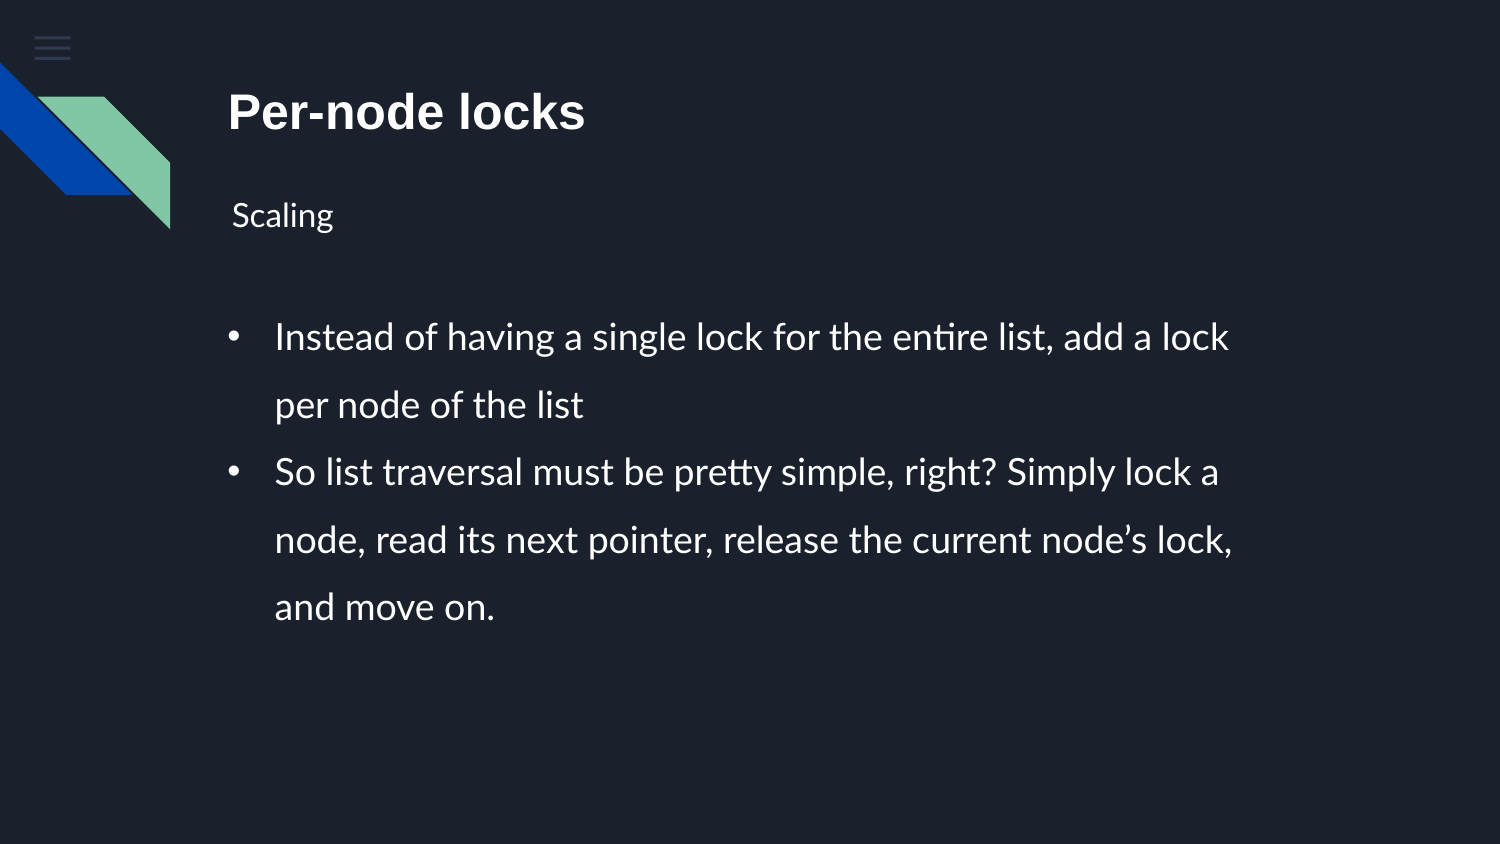

# Per-node locks
Scaling
Instead of having a single lock for the entire list, add a lock per node of the list
So list traversal must be pretty simple, right? Simply lock a node, read its next pointer, release the current node’s lock, and move on.